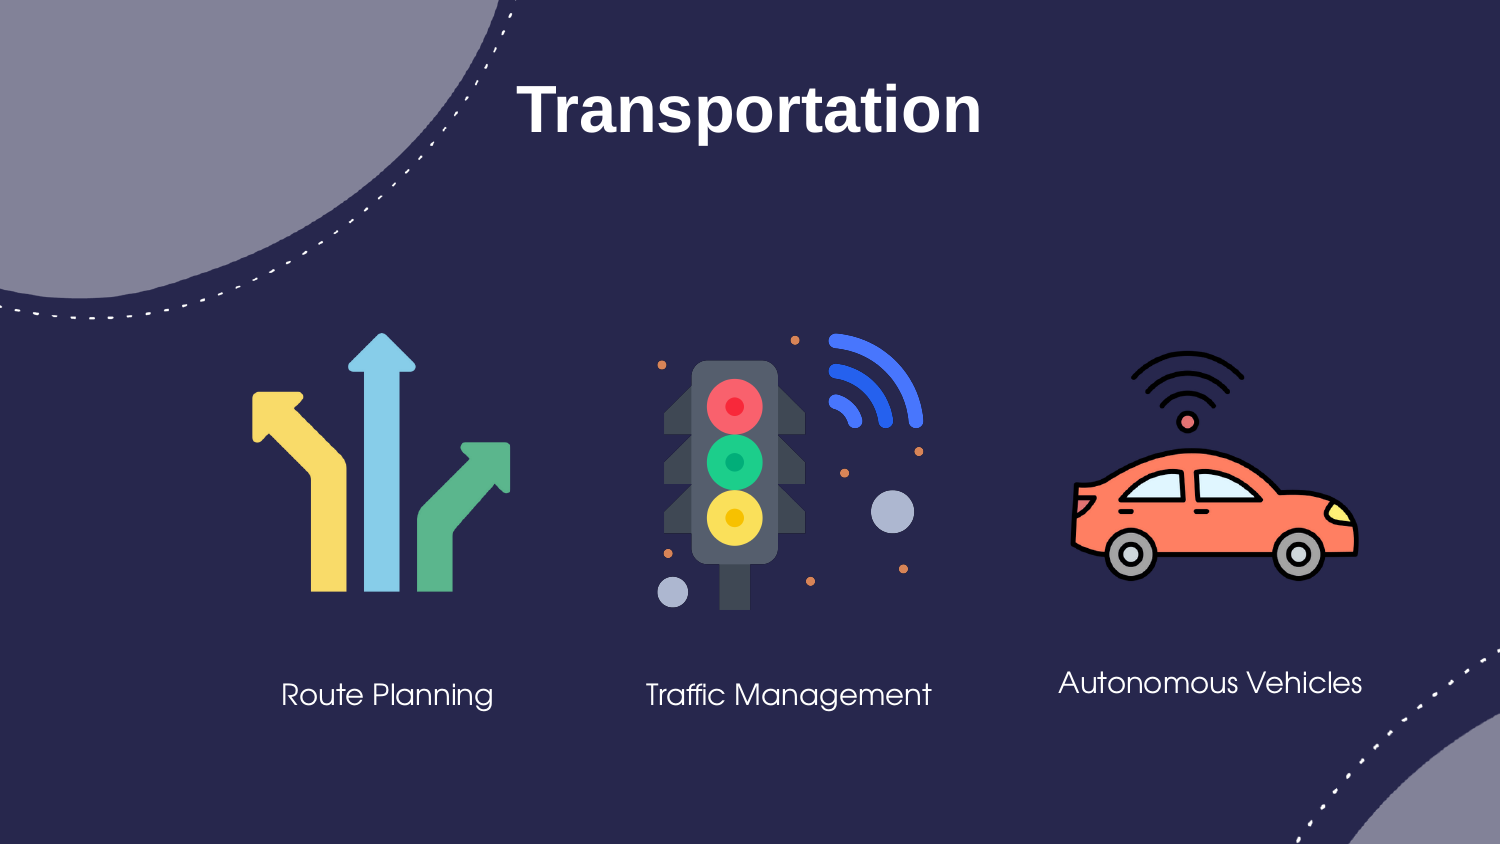

Transportation

Autonomous Vehicles
Route Planning
Traffic Management